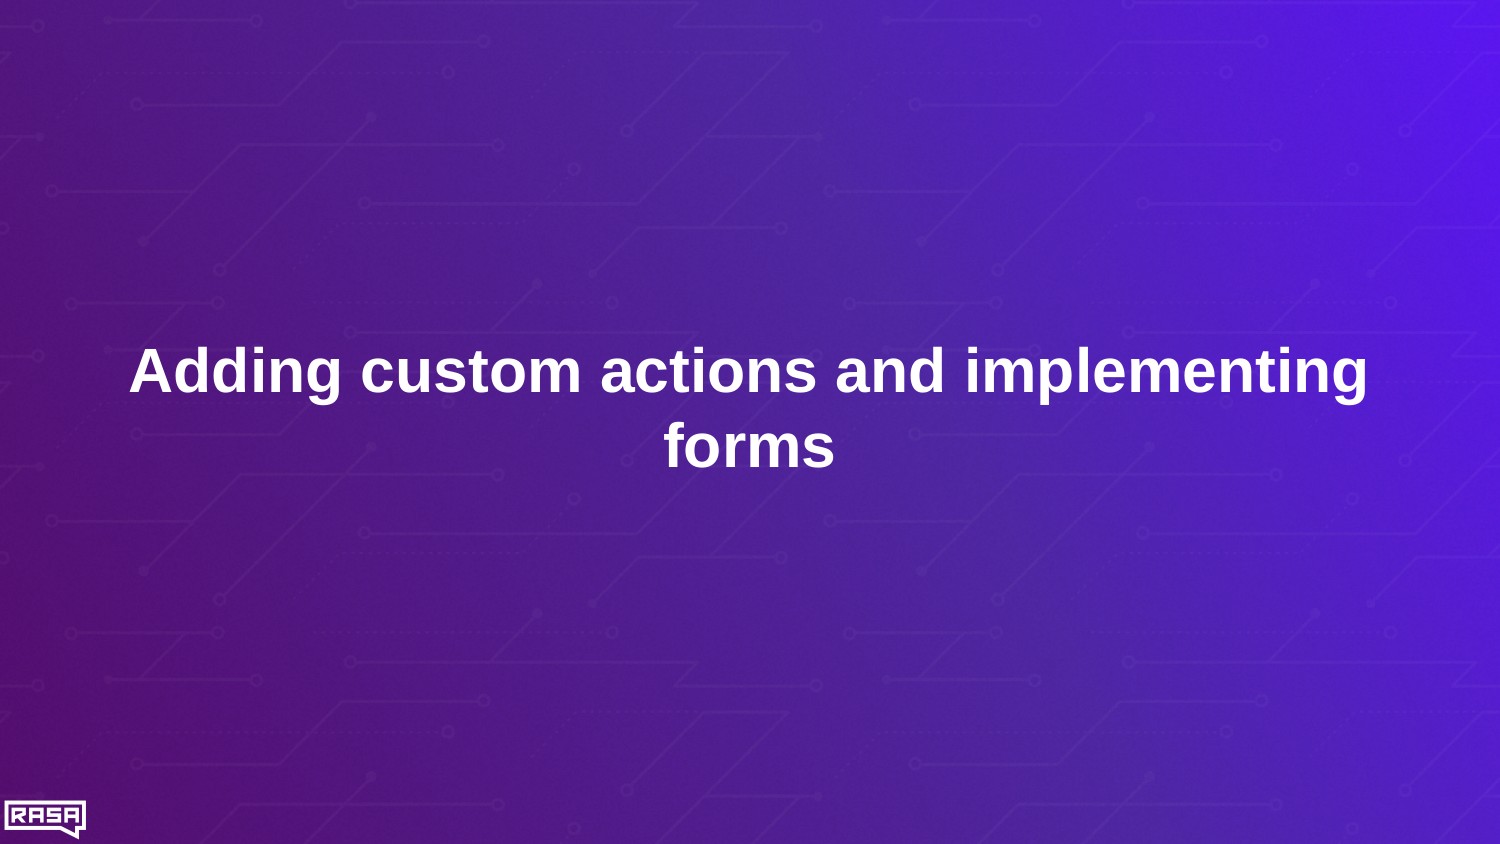

# Adding custom actions and implementing forms